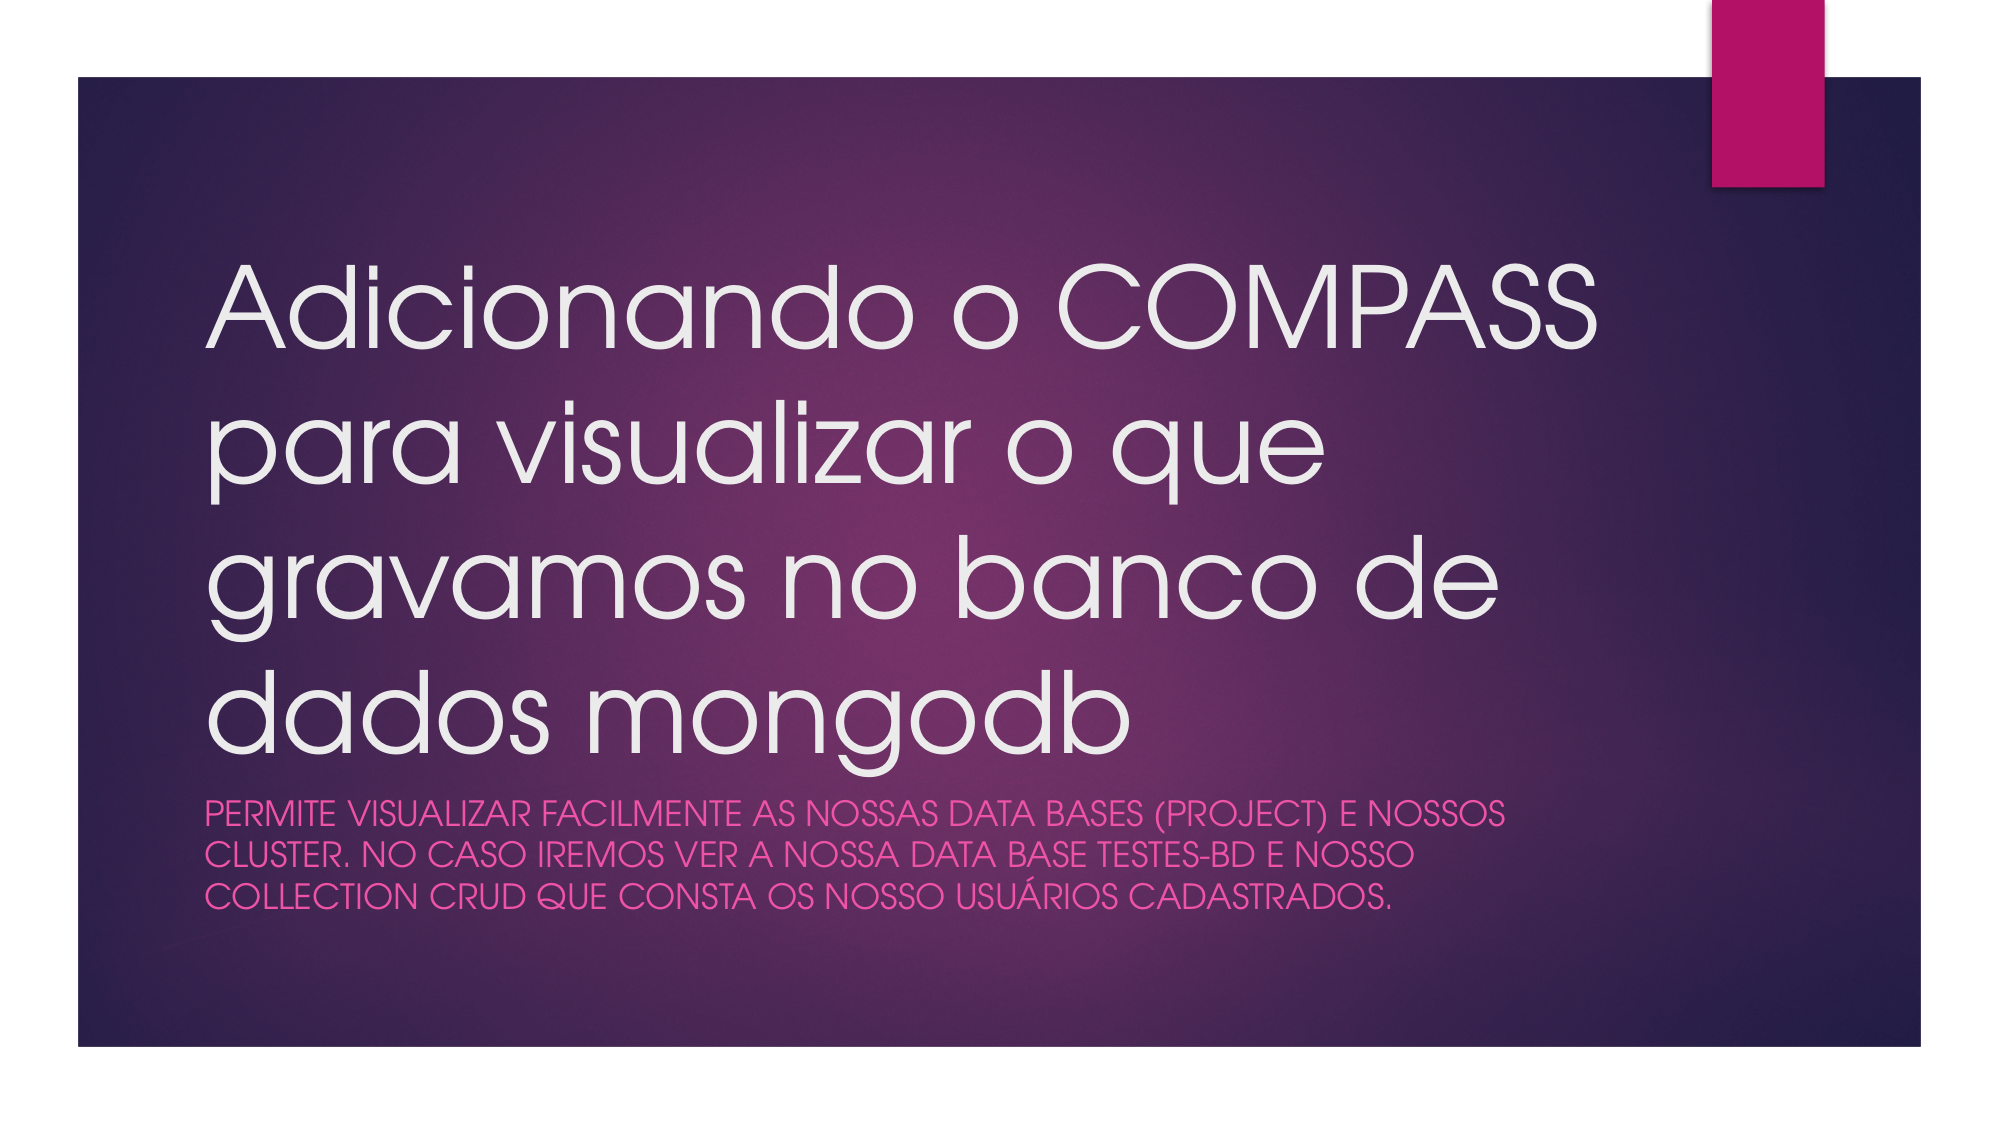

# Adicionando o COMPASS para visualizar o que gravamos no banco de dados mongodb
Permite VISUALIZAR FACILMENTE AS NOSSAS DATA BASES (Project) e nossos cluster. No caso iremos ver a nossa data base testes-bd e nosso collection crud que consta os nosso usuários cadastrados.